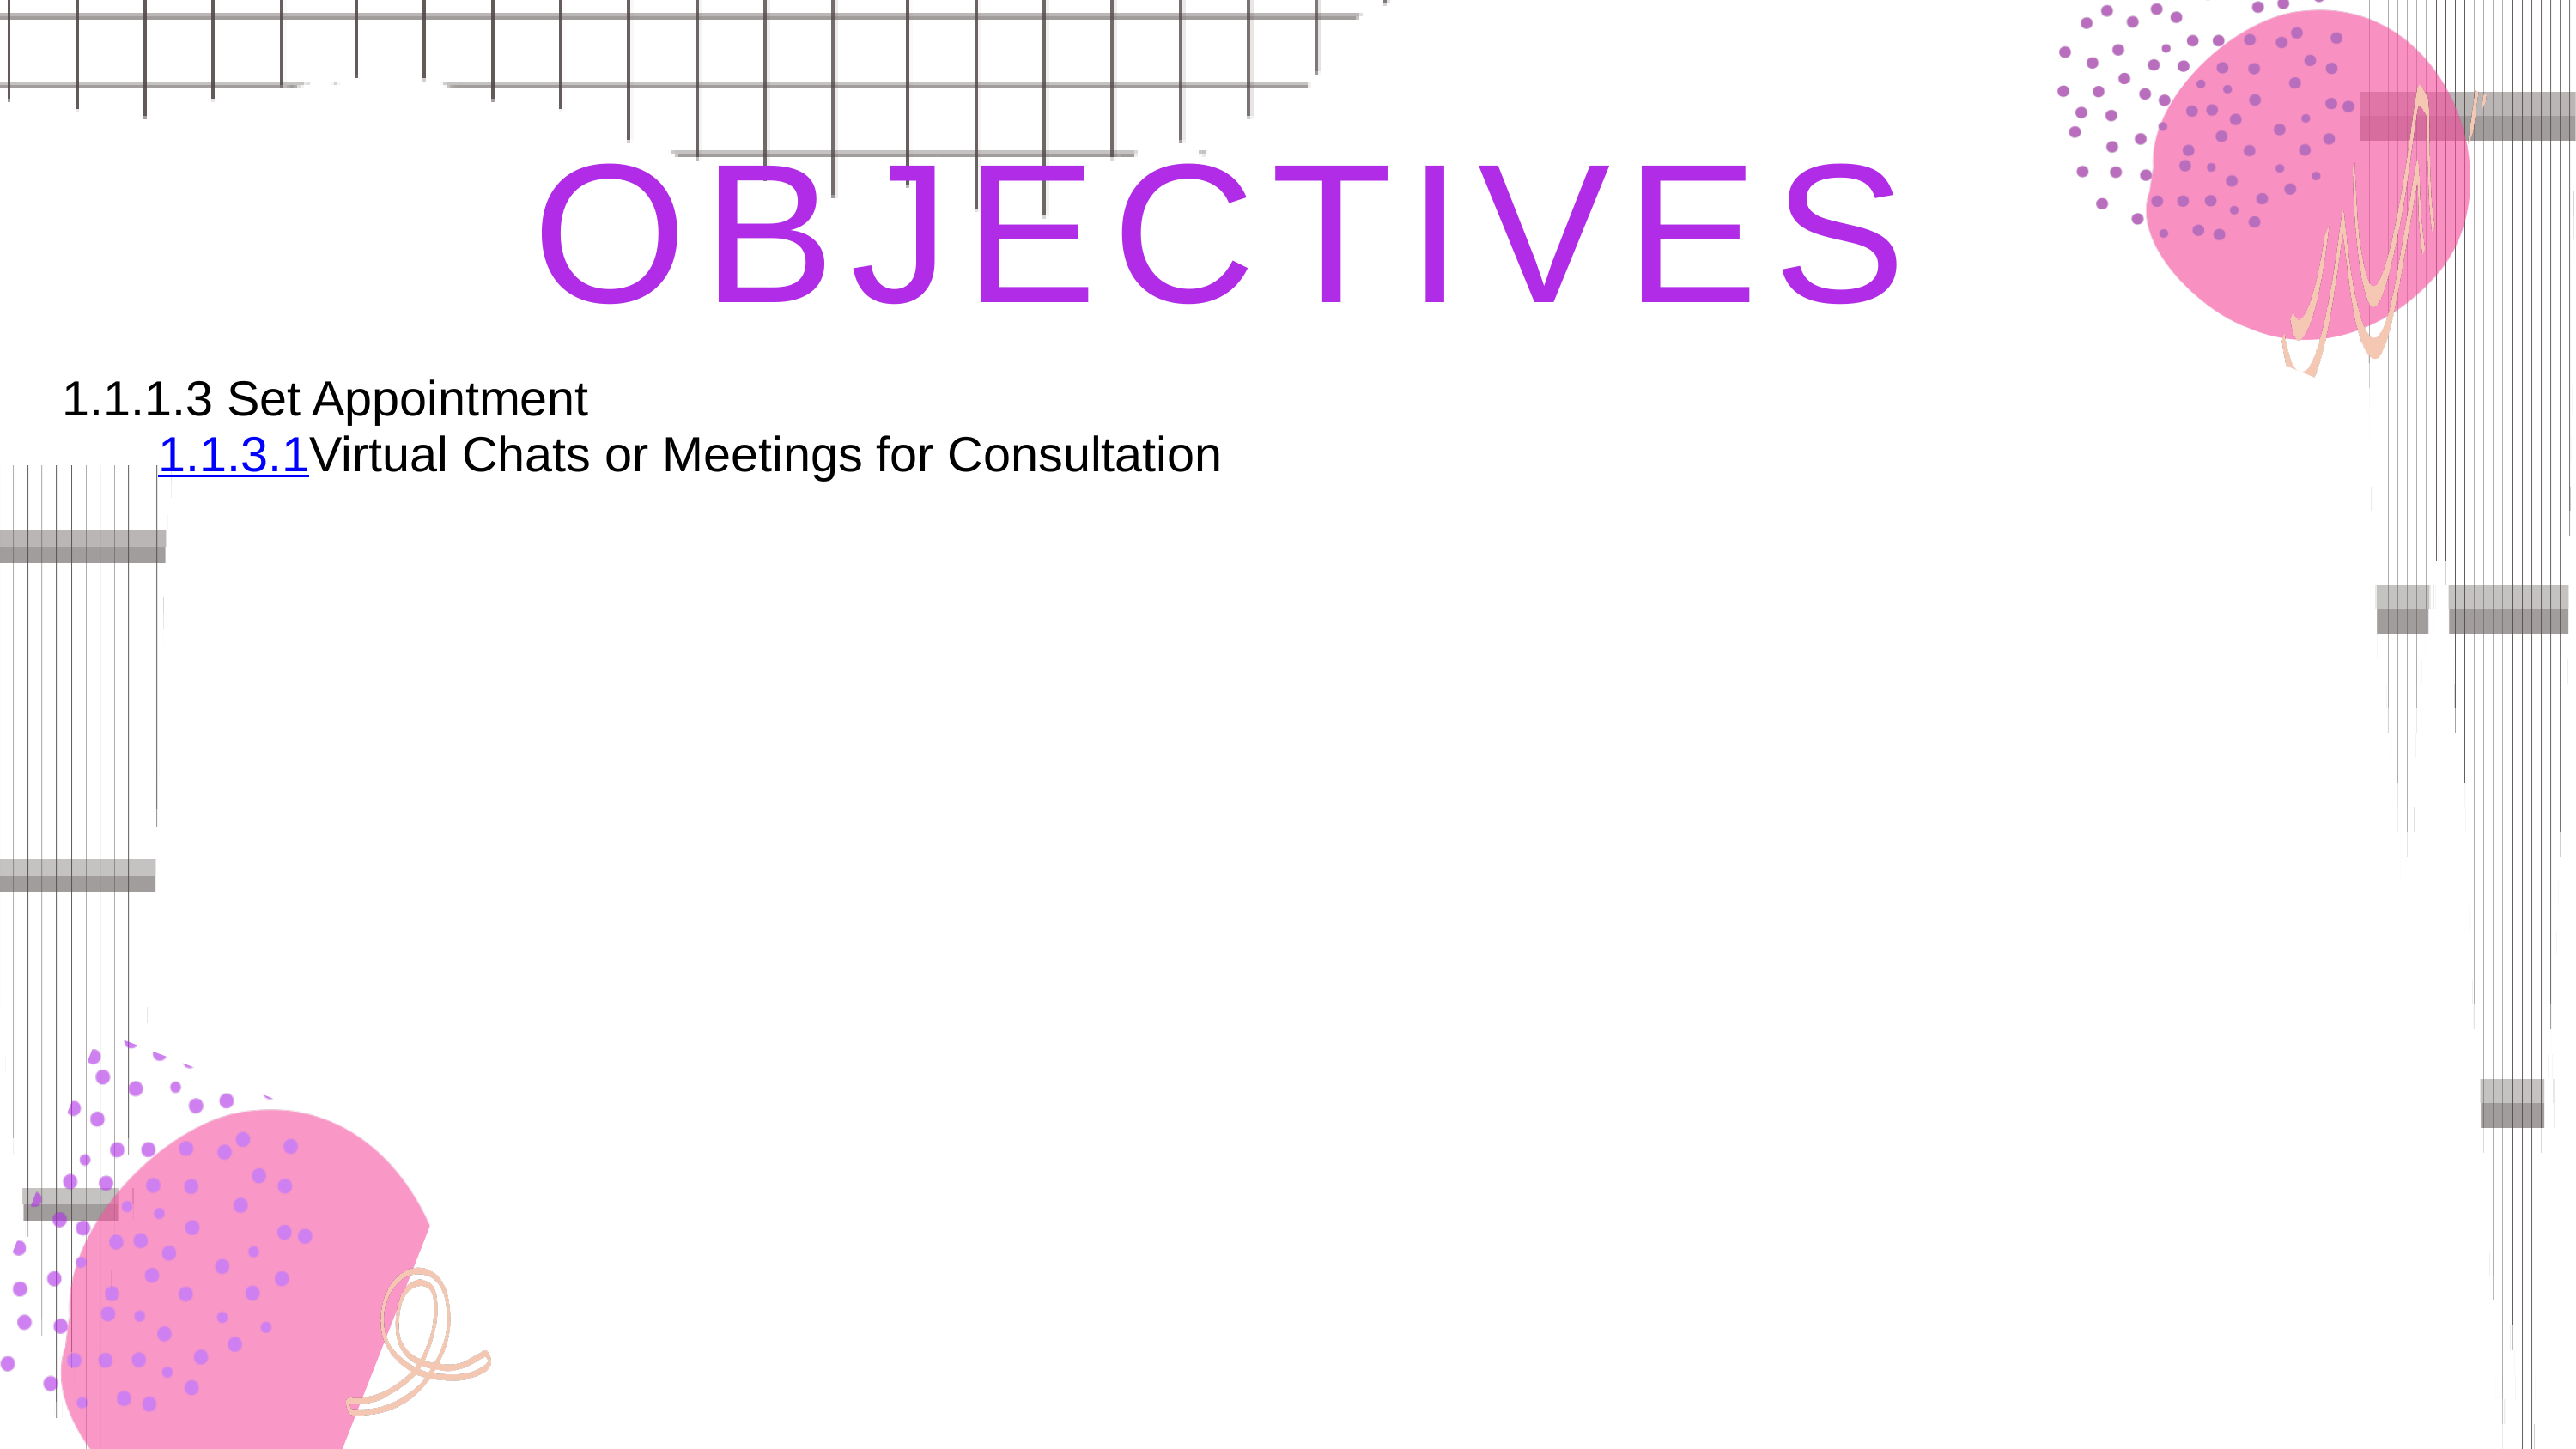

OBJECTIVES

1.1.1.3 Set Appointment
       1.1.3.1Virtual Chats or Meetings for Consultation